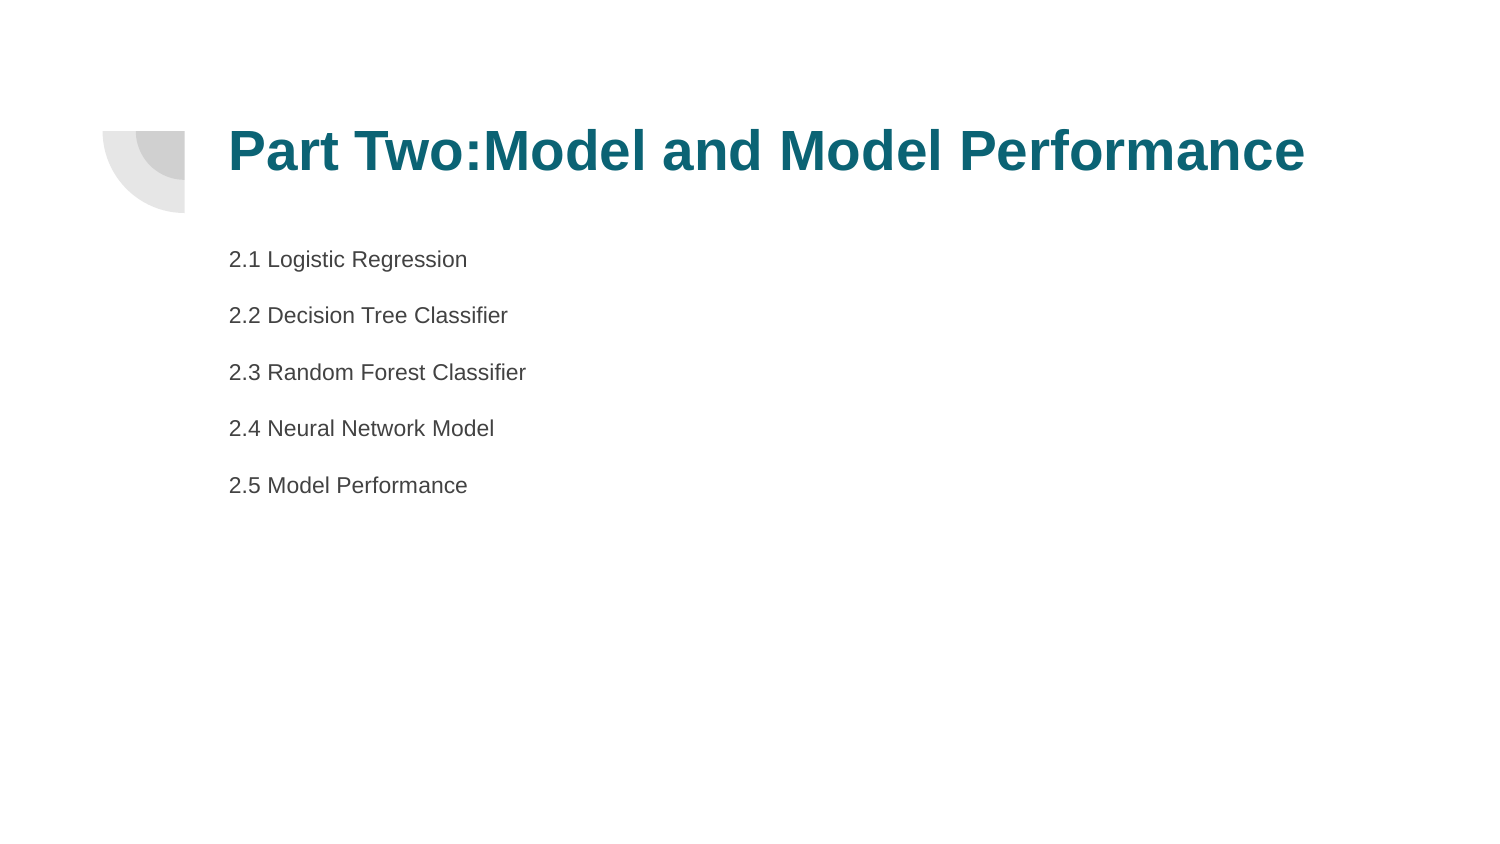

# Part Two:Model and Model Performance
2.1 Logistic Regression
2.2 Decision Tree Classifier
2.3 Random Forest Classifier
2.4 Neural Network Model
2.5 Model Performance